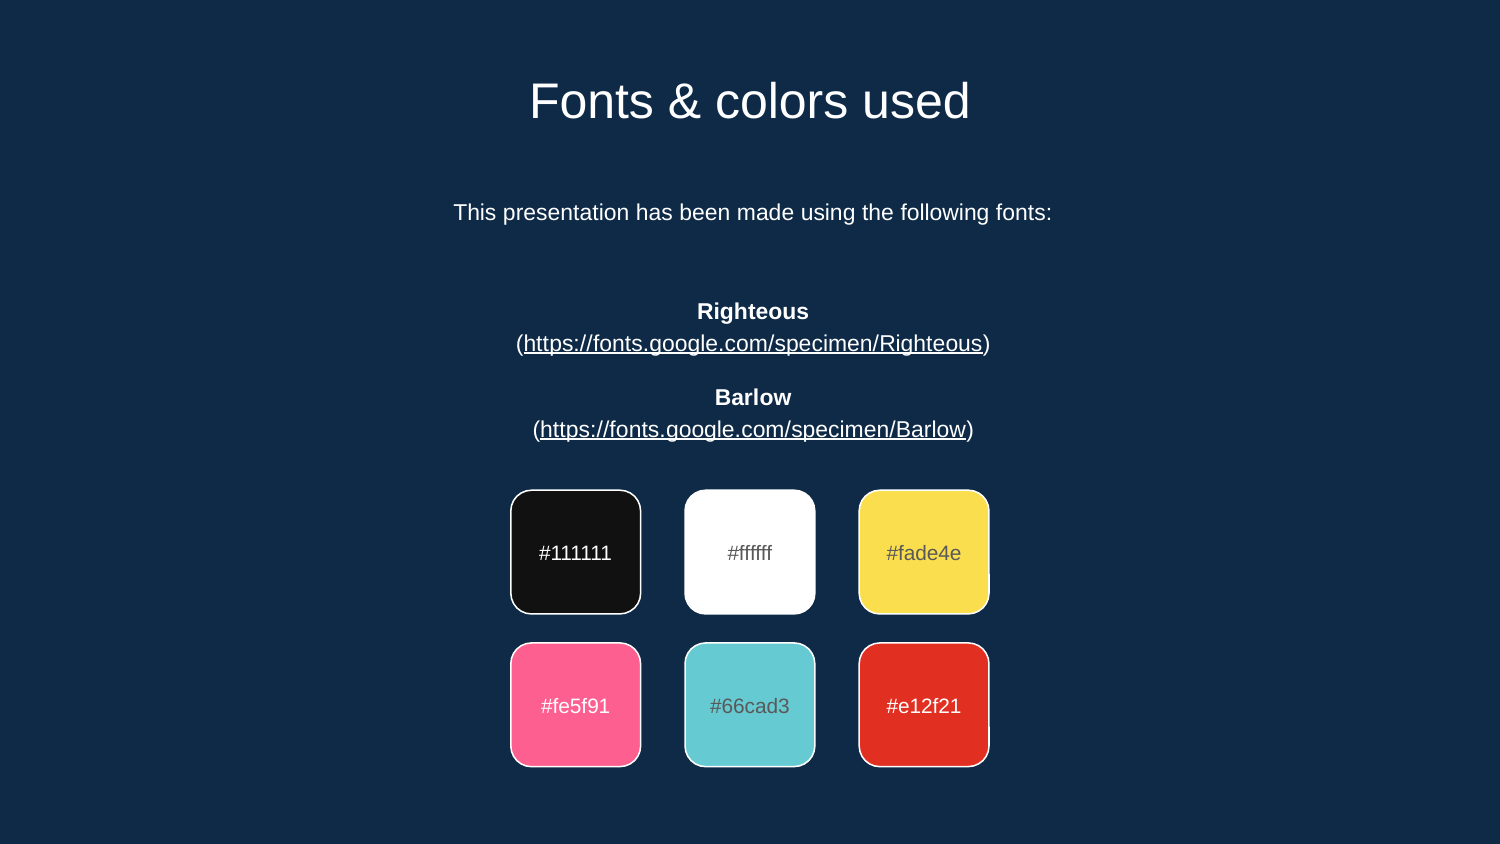

# Fonts & colors used
This presentation has been made using the following fonts:

Righteous
(https://fonts.google.com/specimen/Righteous)

Barlow
(https://fonts.google.com/specimen/Barlow)

#111111
#ffffff
#fade4e

#fe5f91
#66cad3
#e12f21